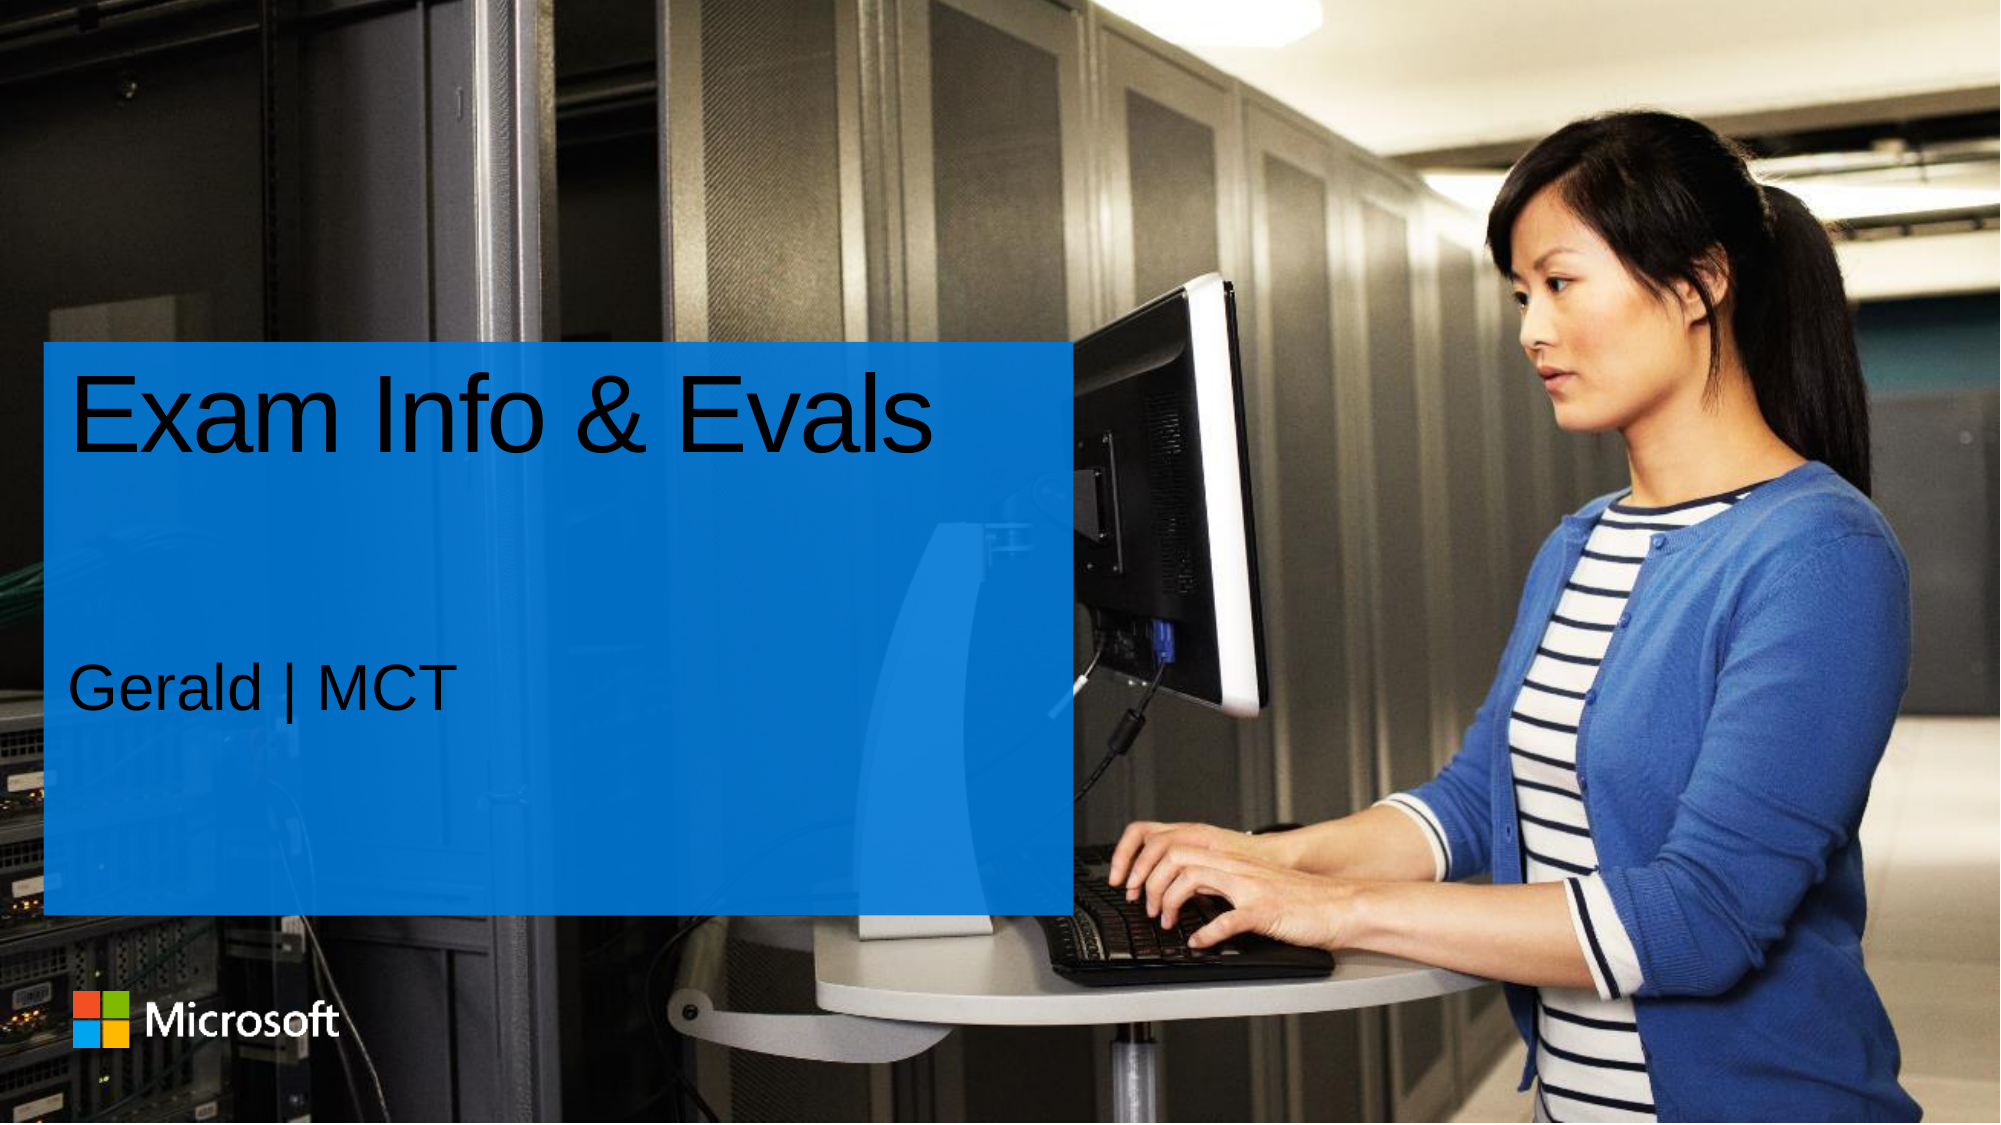

# Exam Info & Evals
Gerald | MCT